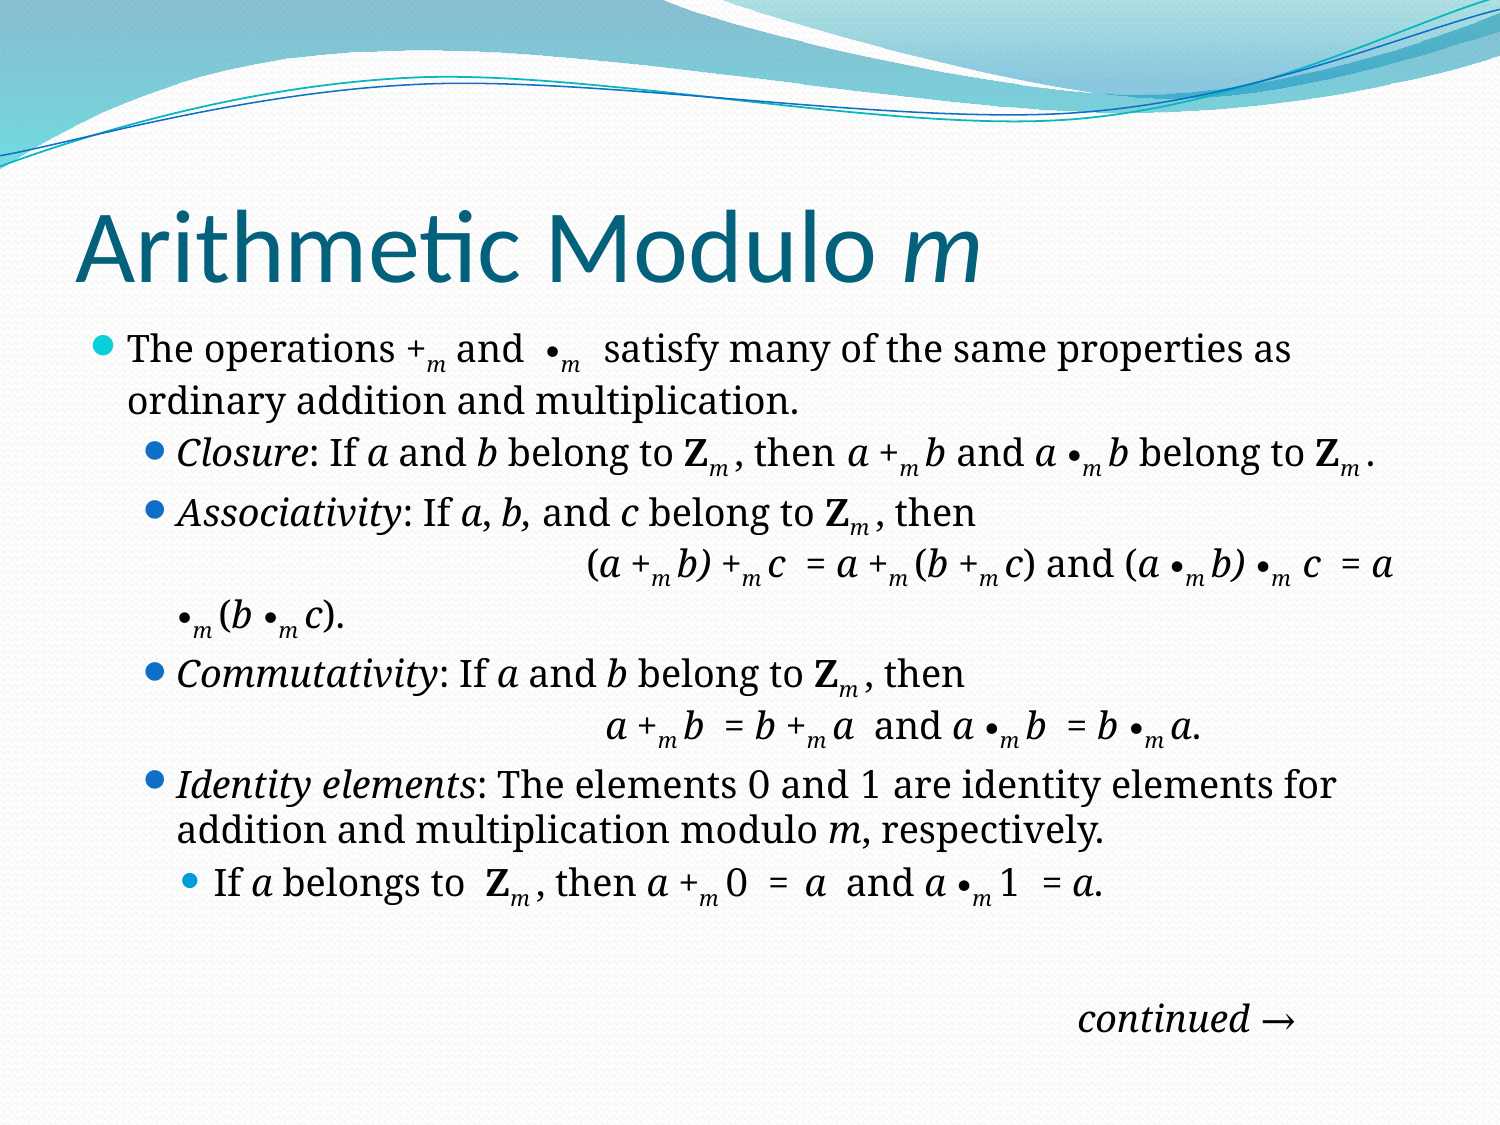

# Arithmetic Modulo m
The operations +m and  ∙m    satisfy many of the same properties as ordinary addition and multiplication.
Closure: If a and b belong to Zm , then  a +m b and a ∙m b belong to Zm .
Associativity: If a, b, and c belong to Zm , then                                                                                       (a +m b) +m c  = a +m (b +m c) and (a ∙m b) ∙m  c  = a ∙m (b ∙m c).
Commutativity: If a and b belong to Zm , then                                                                                          a +m b  = b +m a  and a ∙m b  = b ∙m a.
Identity elements: The elements 0 and 1 are identity elements for addition and multiplication modulo m, respectively.
If a belongs to  Zm , then a +m 0  =  a  and a ∙m 1  = a.

continued →